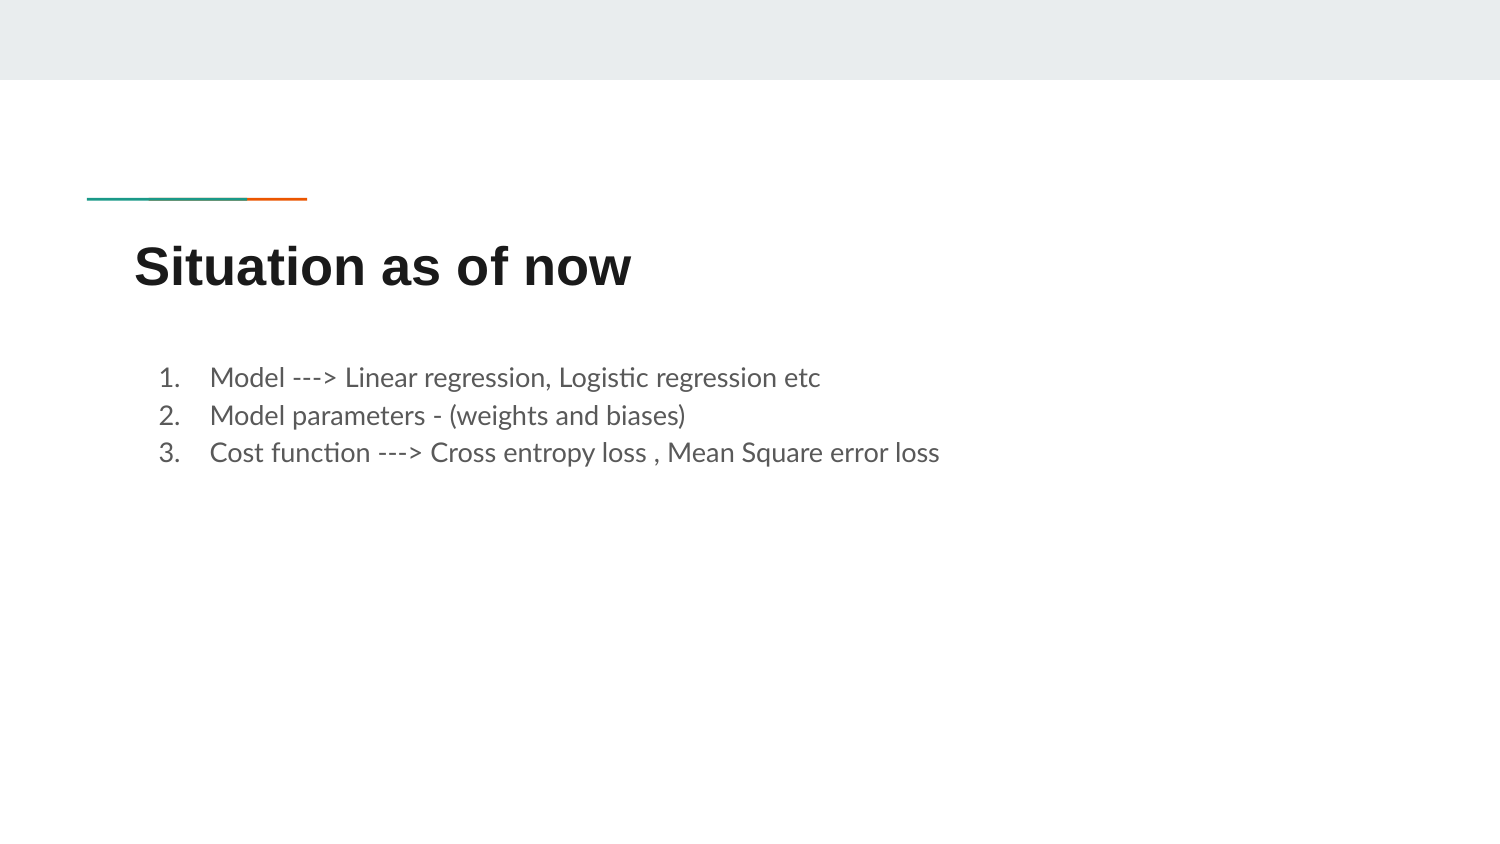

# Situation as of now
Model ---> Linear regression, Logistic regression etc
Model parameters - (weights and biases)
Cost function ---> Cross entropy loss , Mean Square error loss